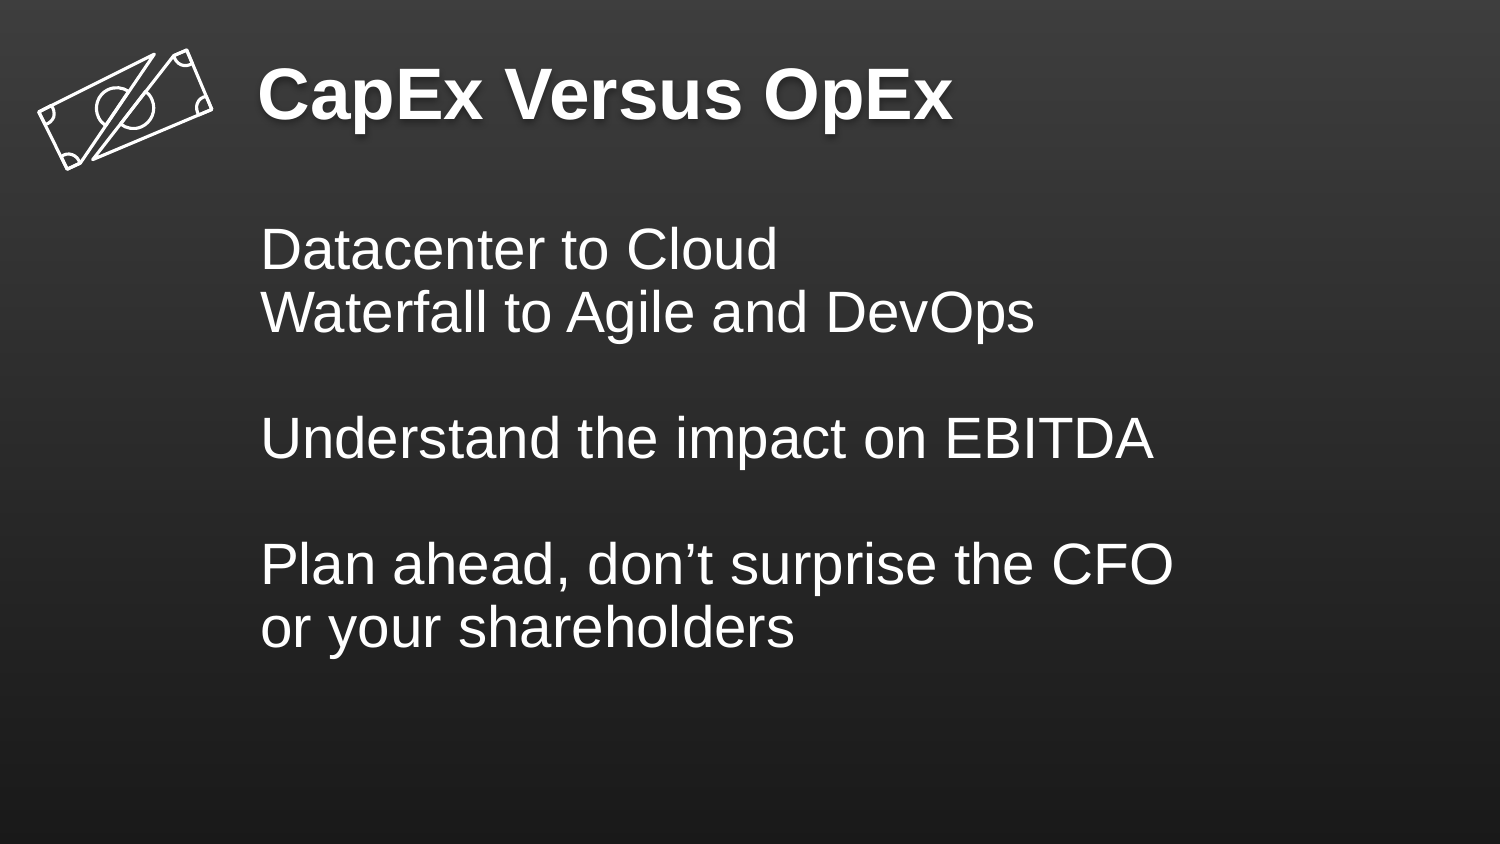

Blockers for Innovation
Finance
CapEx Versus OpEx

Datacenter to Cloud
Waterfall to Agile and DevOps

Understand the impact on EBITDA

Plan ahead, don’t surprise the CFO or your shareholders

Culture
Skills
Organization

Leadership Systems and Feedback
Training and Compensation
Silos
Project to Product